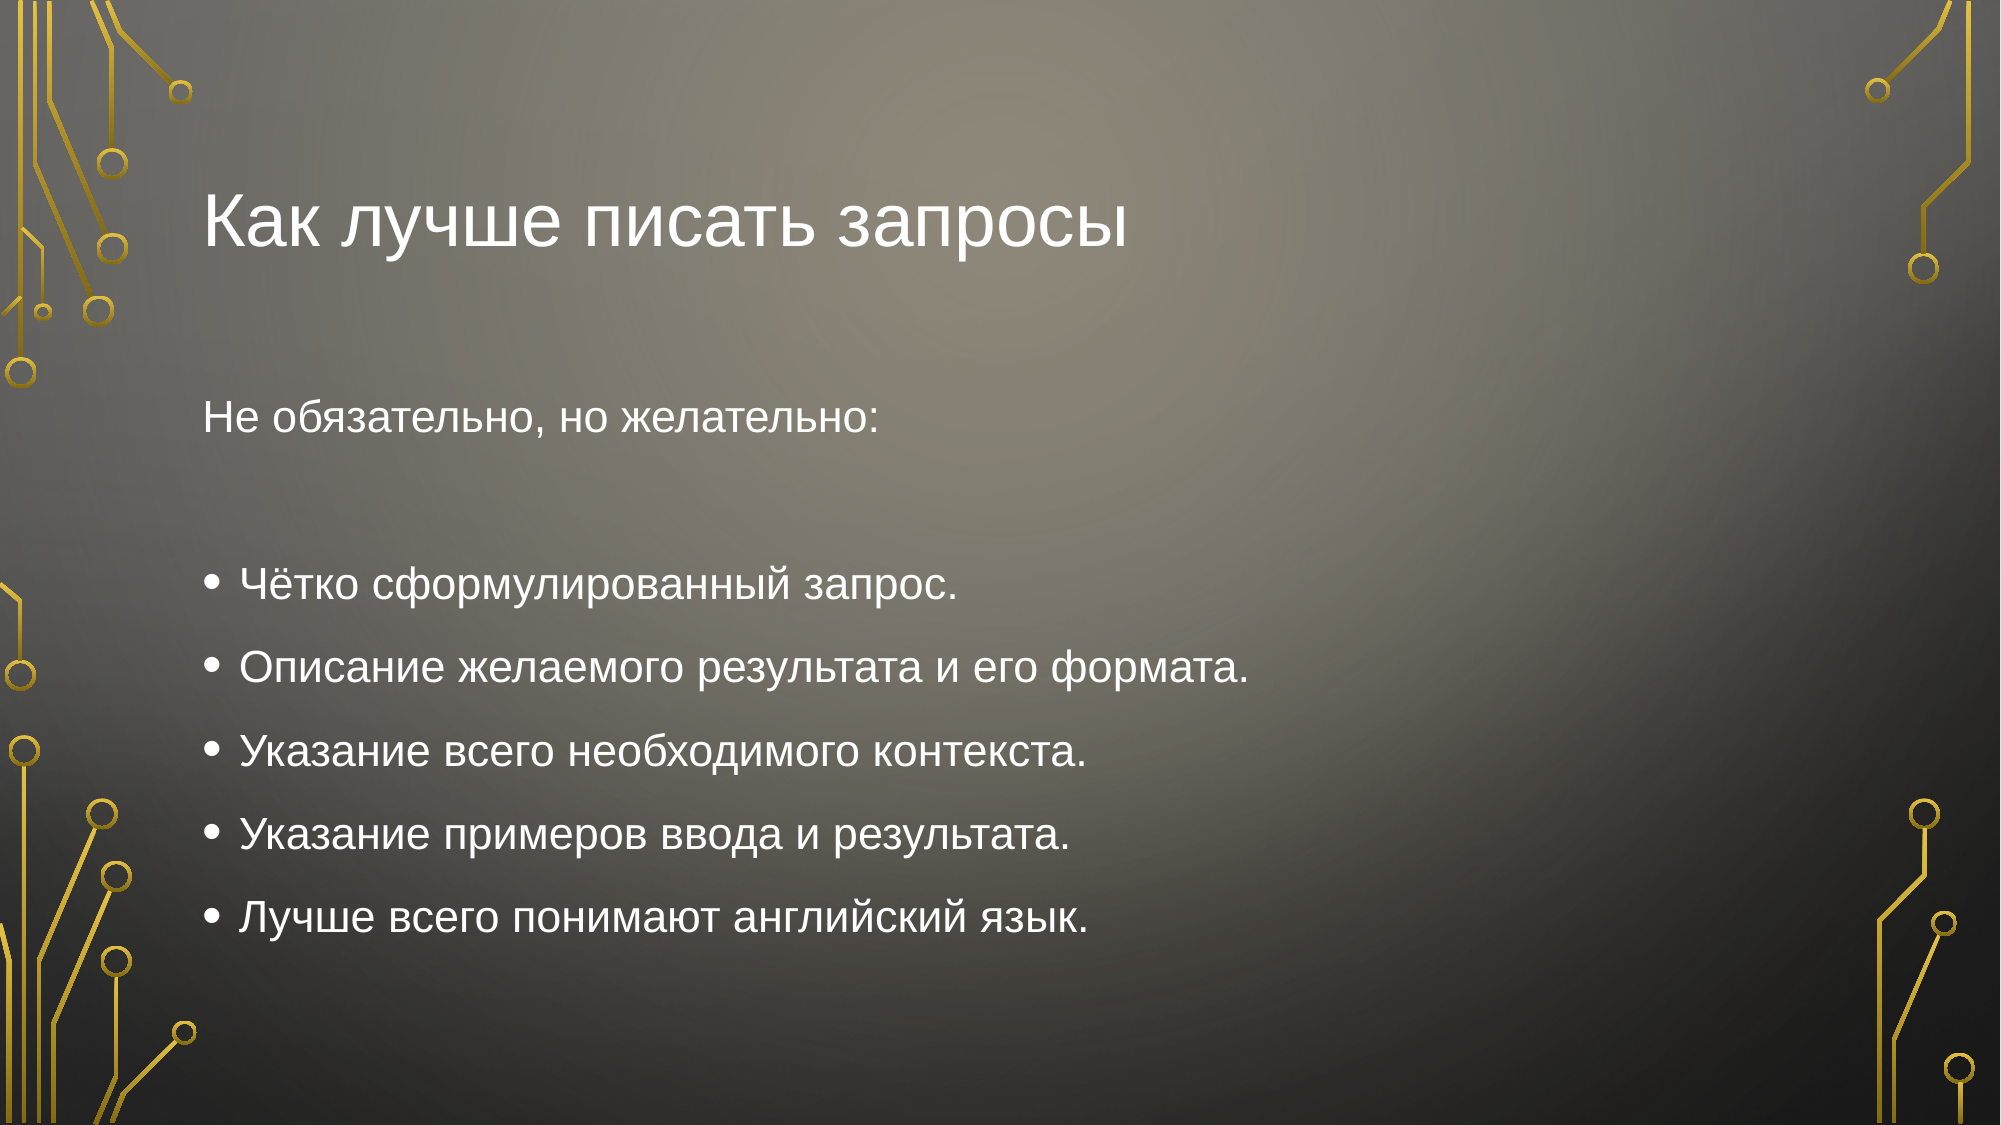

# Как лучше писать запросы
Не обязательно, но желательно:

Чётко сформулированный запрос.
Описание желаемого результата и его формата.
Указание всего необходимого контекста.
Указание примеров ввода и результата.
Лучше всего понимают английский язык.